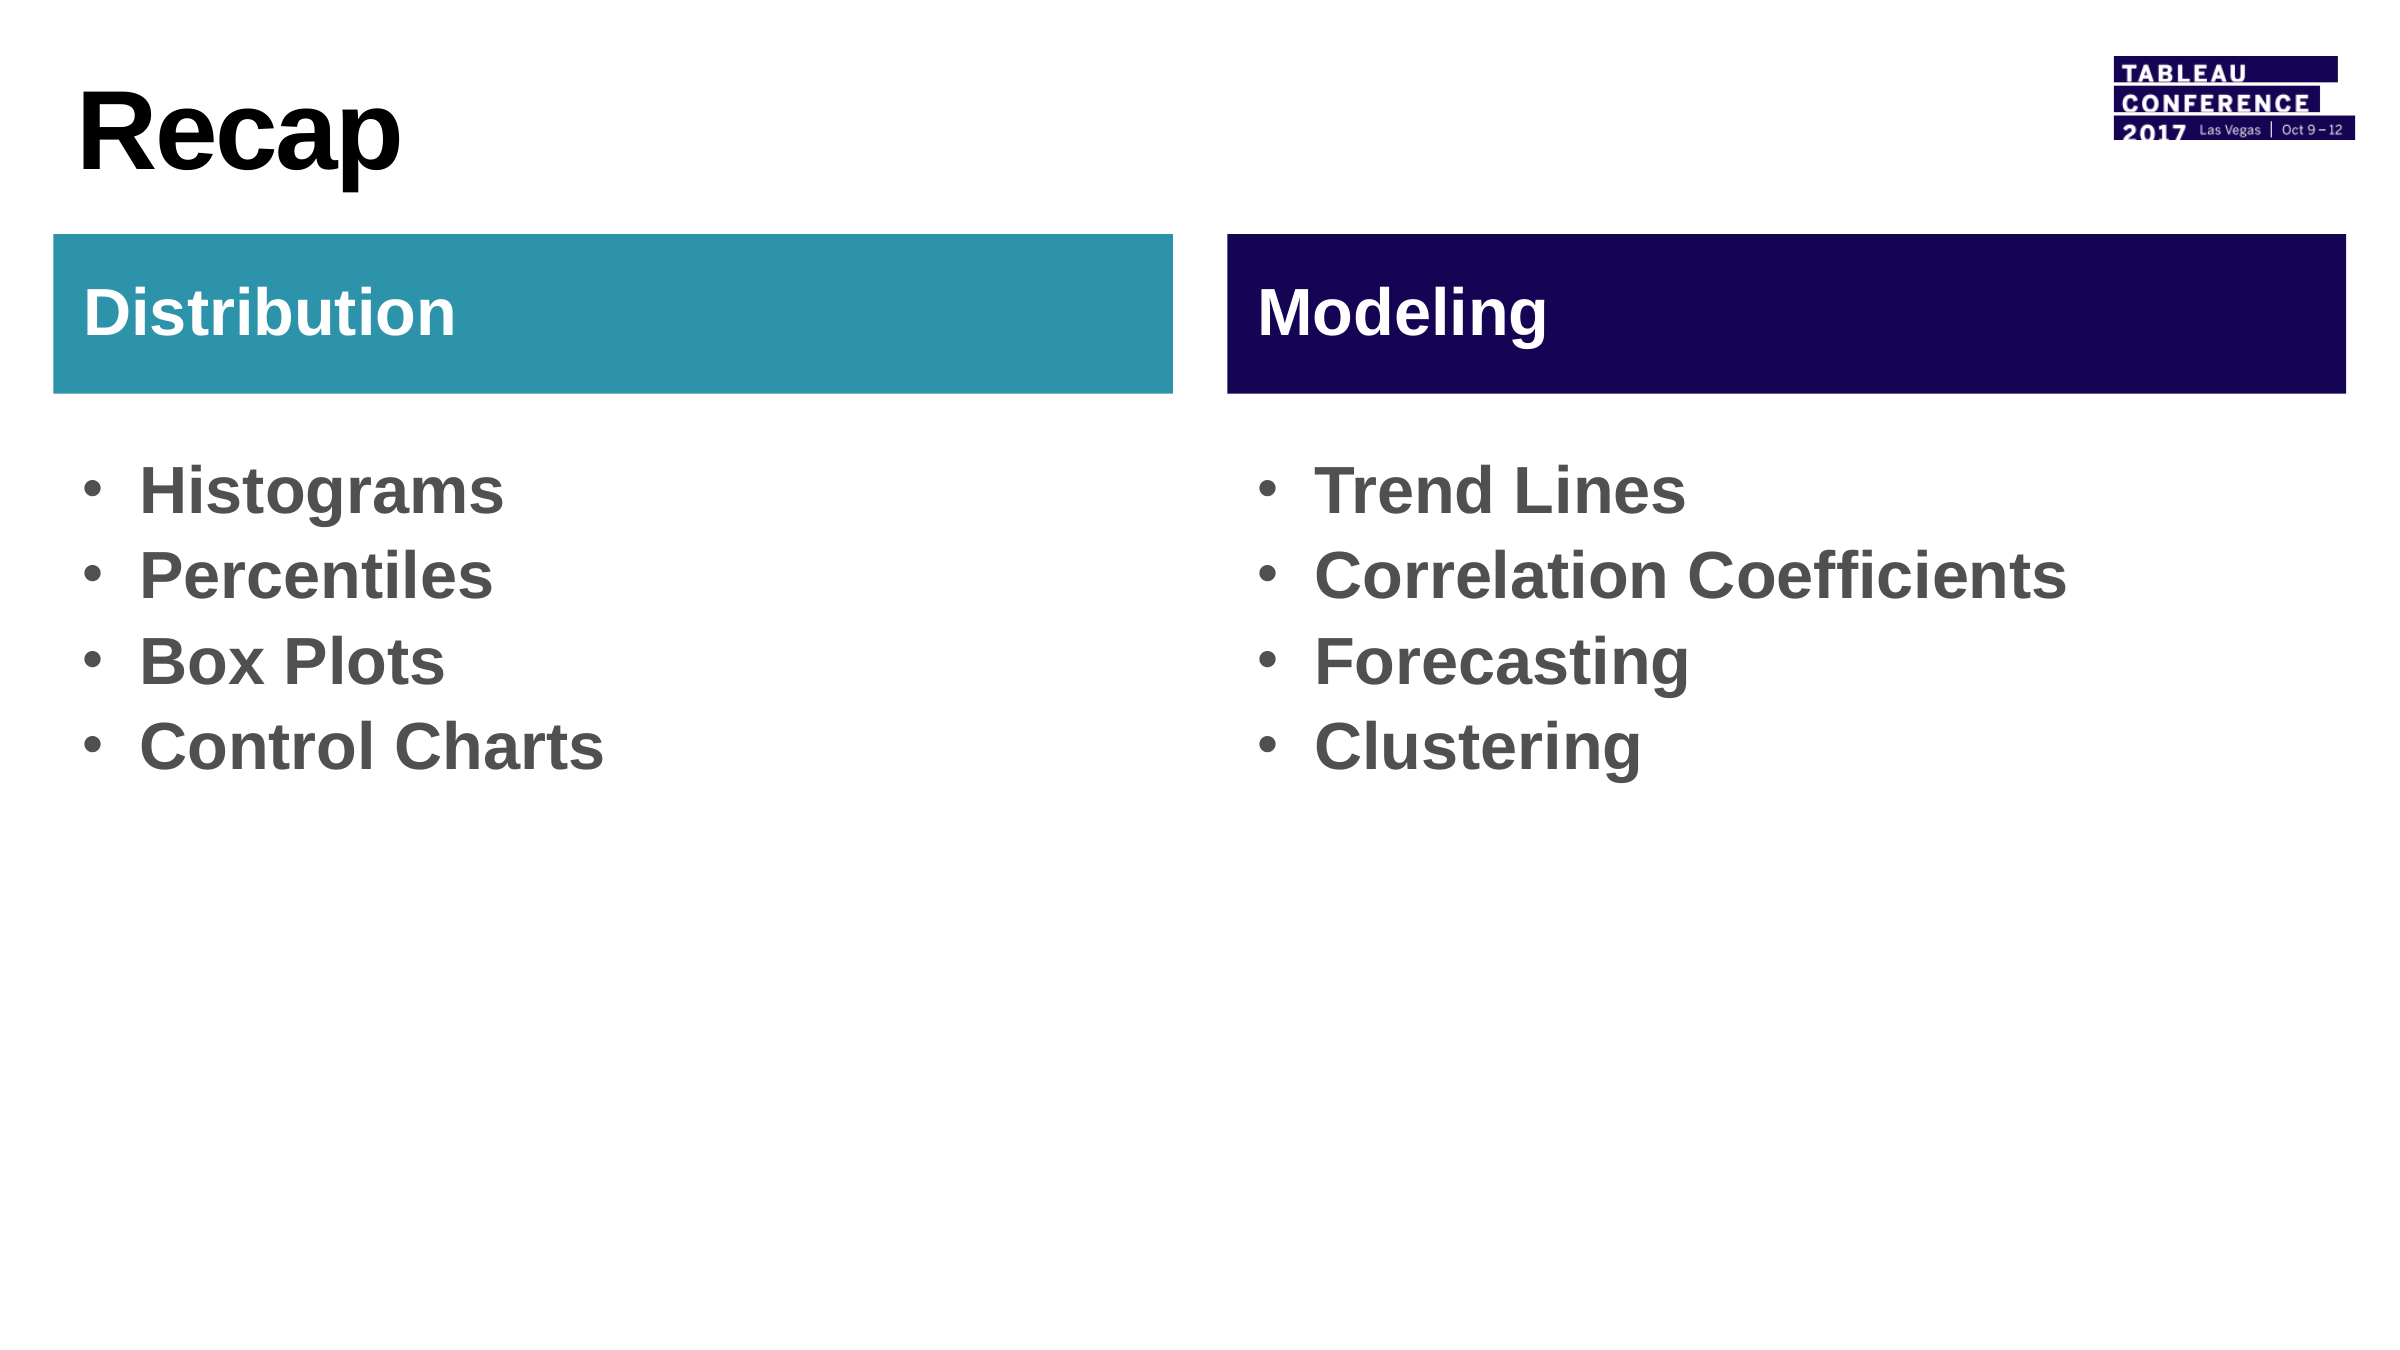

# Recap
Distribution
Modeling
Histograms
Percentiles
Box Plots
Control Charts
Trend Lines
Correlation Coefficients
Forecasting
Clustering